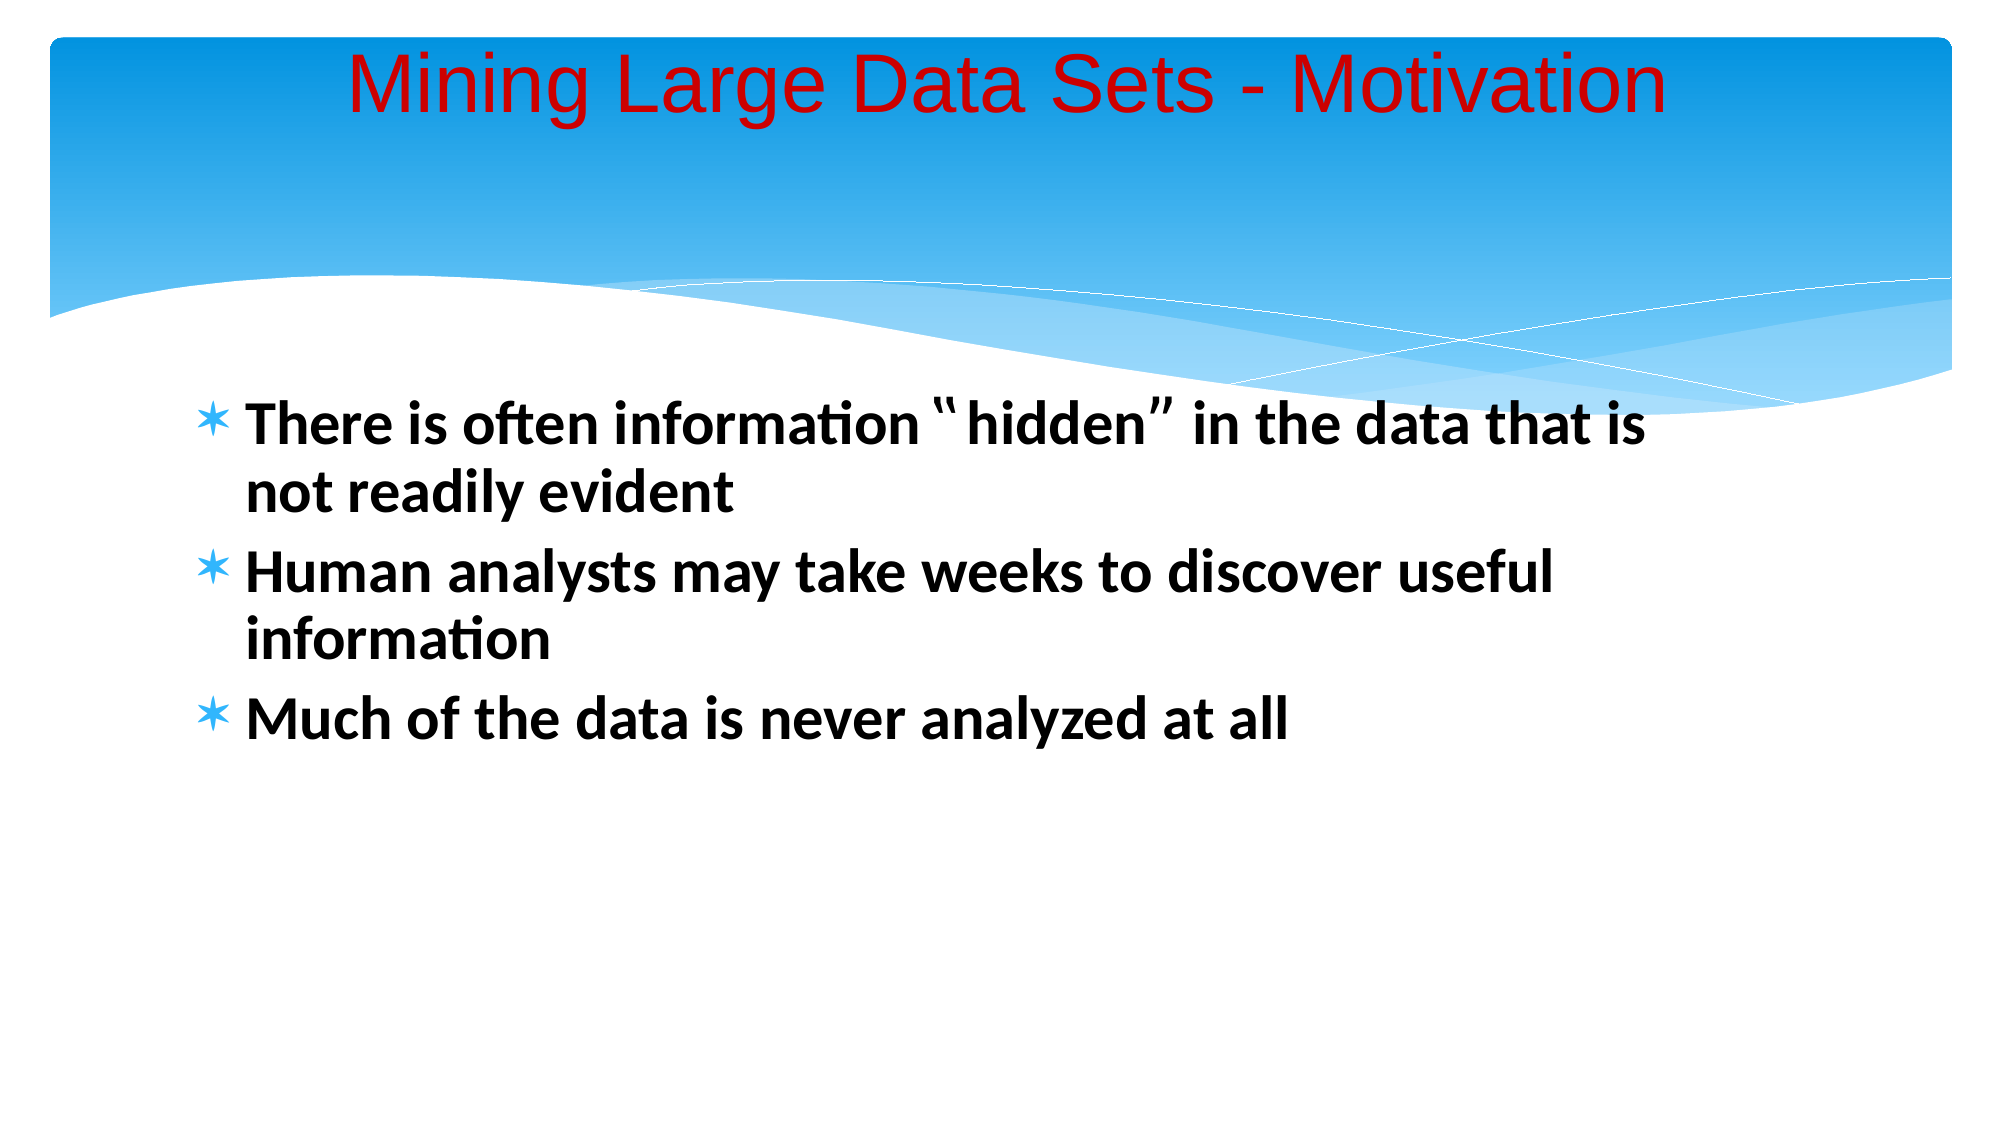

# Mining Large Data Sets - Motivation

There is often information “hidden” in the data that is
not readily evident
Human analysts may take weeks to discover useful information
Much of the data is never analyzed at all